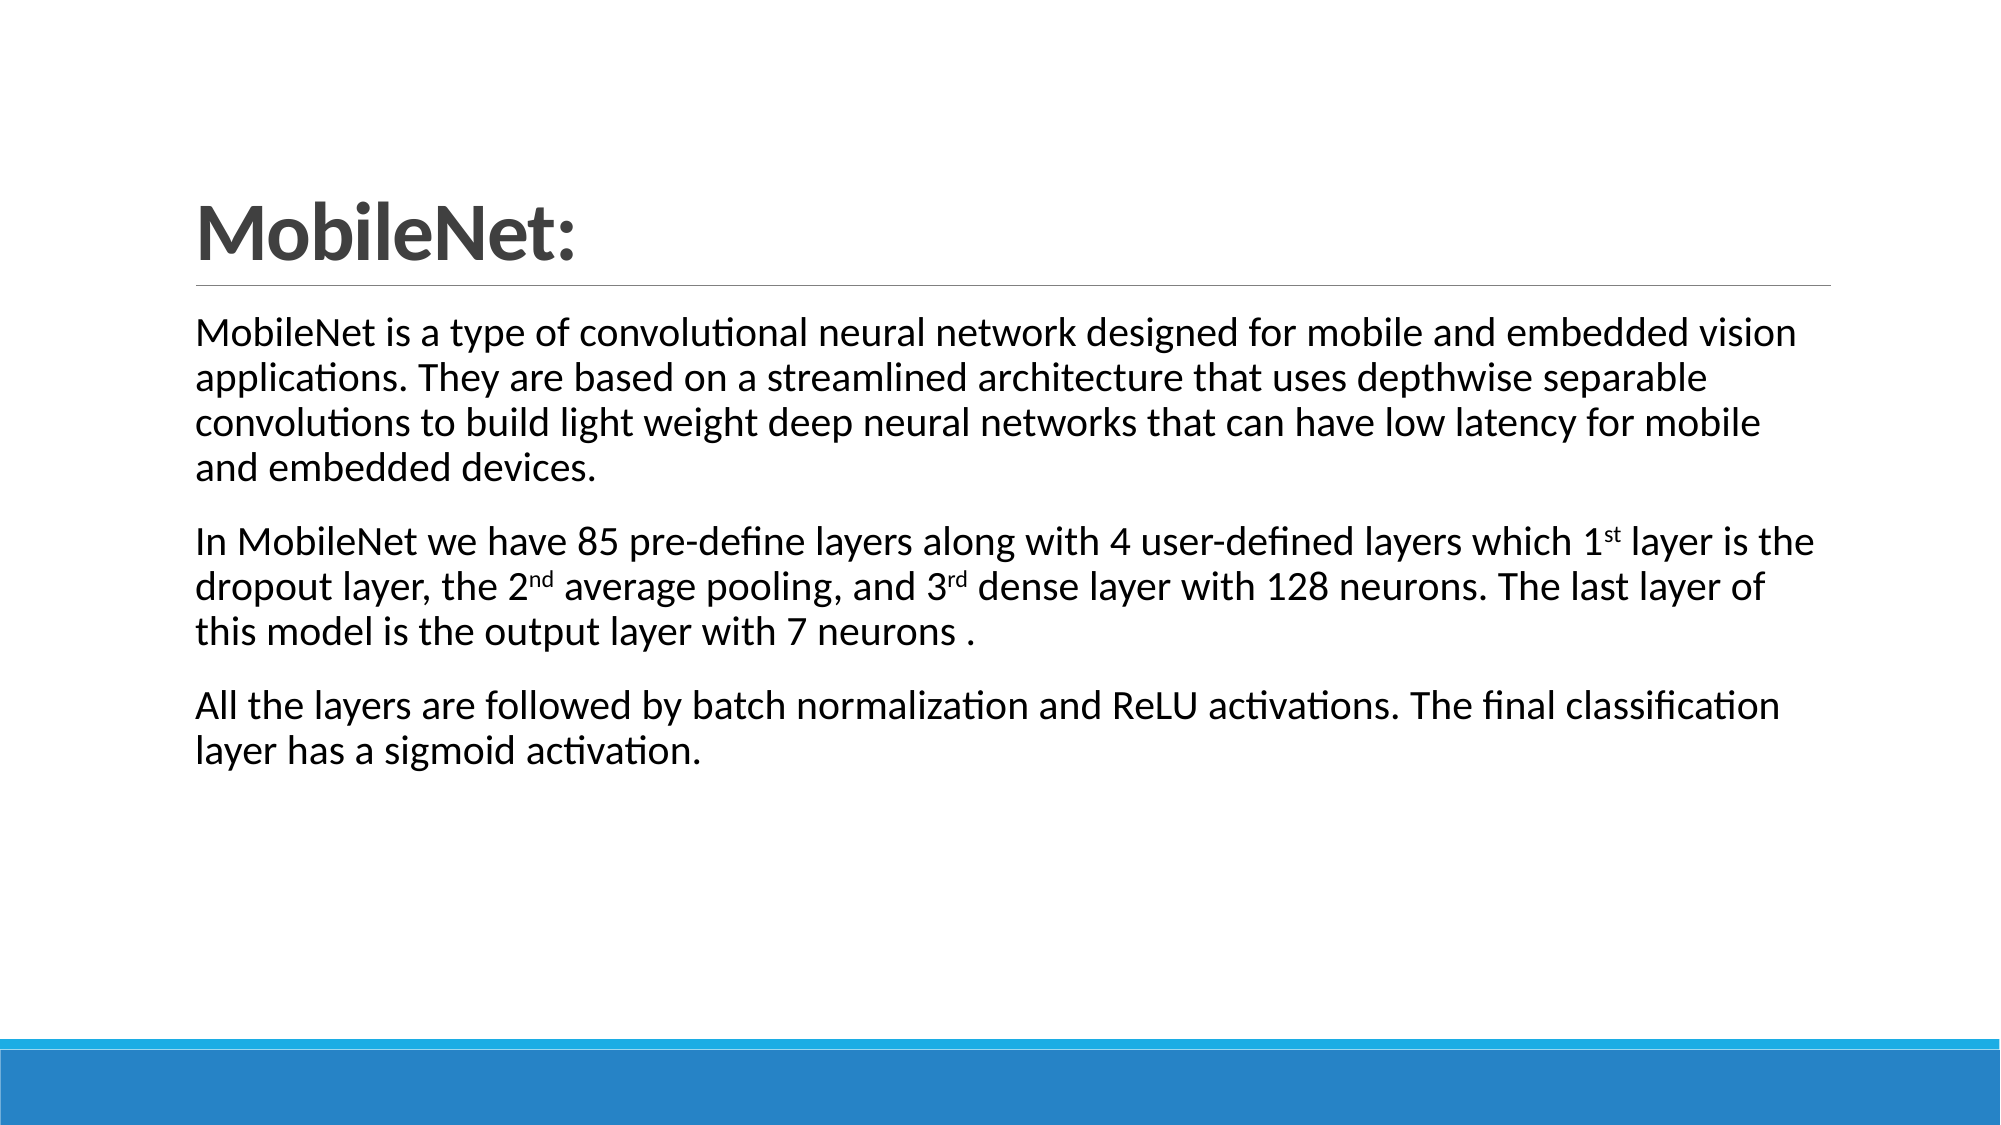

# MobileNet:
MobileNet is a type of convolutional neural network designed for mobile and embedded vision applications. They are based on a streamlined architecture that uses depthwise separable convolutions to build light weight deep neural networks that can have low latency for mobile and embedded devices.
In MobileNet we have 85 pre-define layers along with 4 user-defined layers which 1st layer is the dropout layer, the 2nd average pooling, and 3rd dense layer with 128 neurons. The last layer of this model is the output layer with 7 neurons .
All the layers are followed by batch normalization and ReLU activations. The final classification layer has a sigmoid activation.